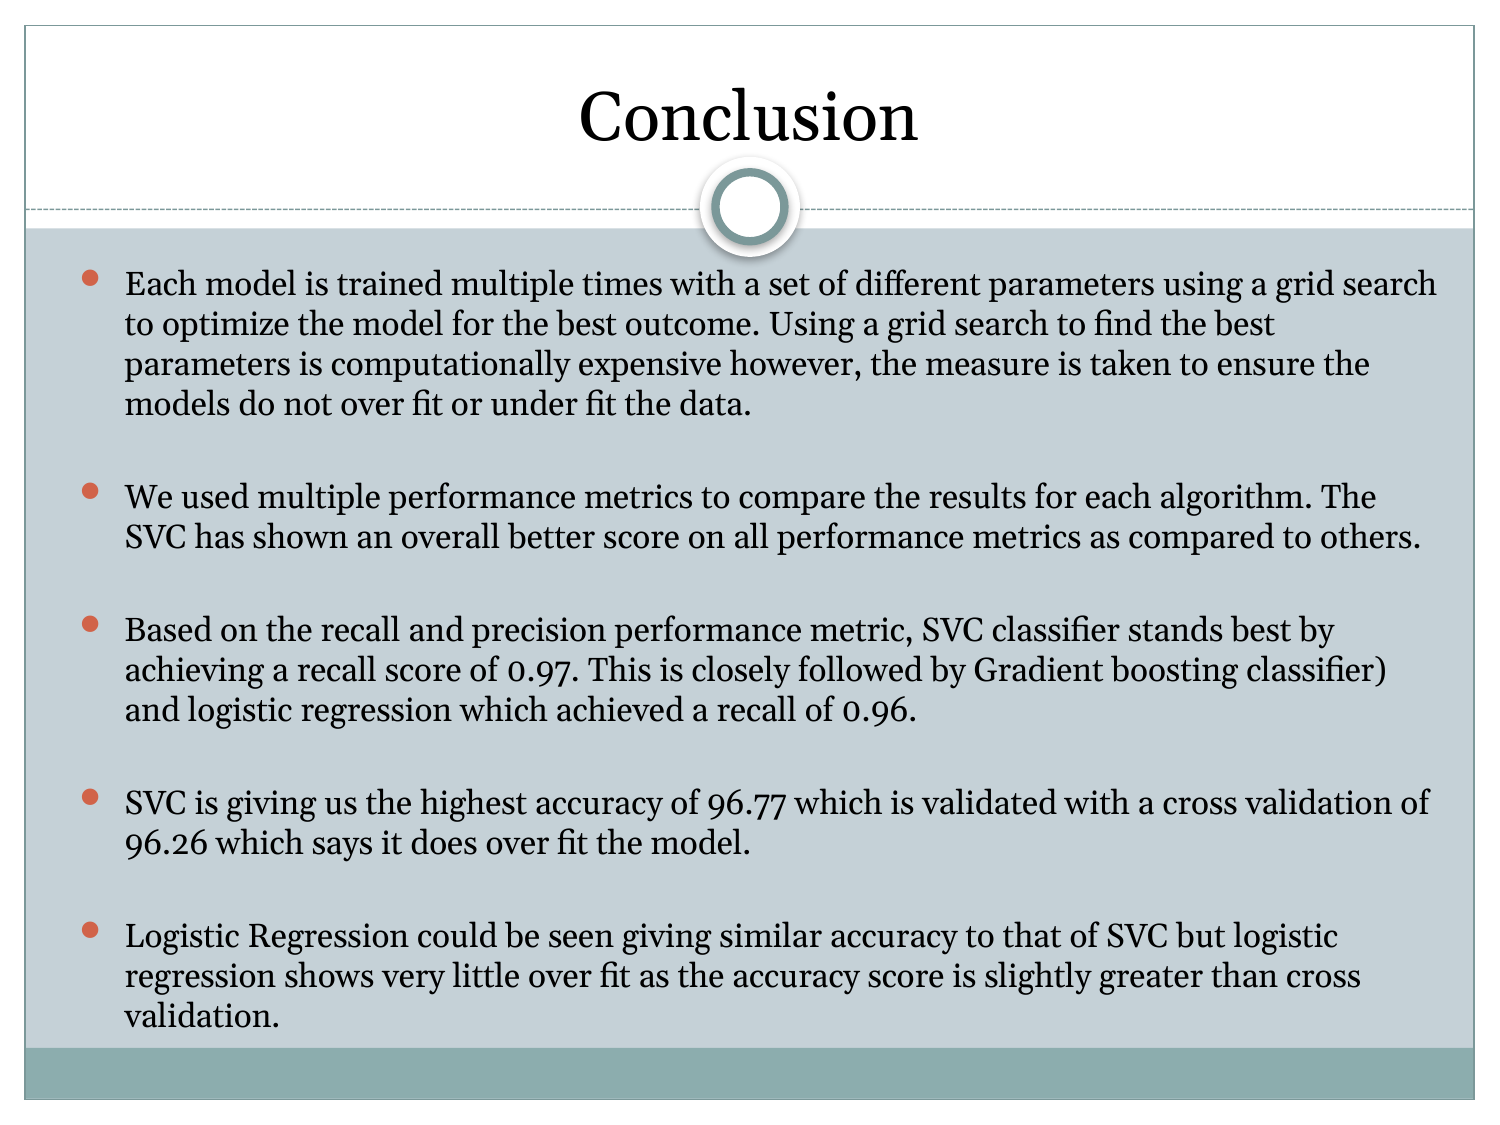

# Conclusion

Each model is trained multiple times with a set of different parameters using a grid search to optimize the model for the best outcome. Using a grid search to find the best parameters is computationally expensive however, the measure is taken to ensure the models do not over fit or under fit the data.

We used multiple performance metrics to compare the results for each algorithm. The SVC has shown an overall better score on all performance metrics as compared to others.

Based on the recall and precision performance metric, SVC classifier stands best by achieving a recall score of 0.97. This is closely followed by Gradient boosting classifier) and logistic regression which achieved a recall of 0.96.

SVC is giving us the highest accuracy of 96.77 which is validated with a cross validation of 96.26 which says it does over fit the model.

Logistic Regression could be seen giving similar accuracy to that of SVC but logistic regression shows very little over fit as the accuracy score is slightly greater than cross validation.